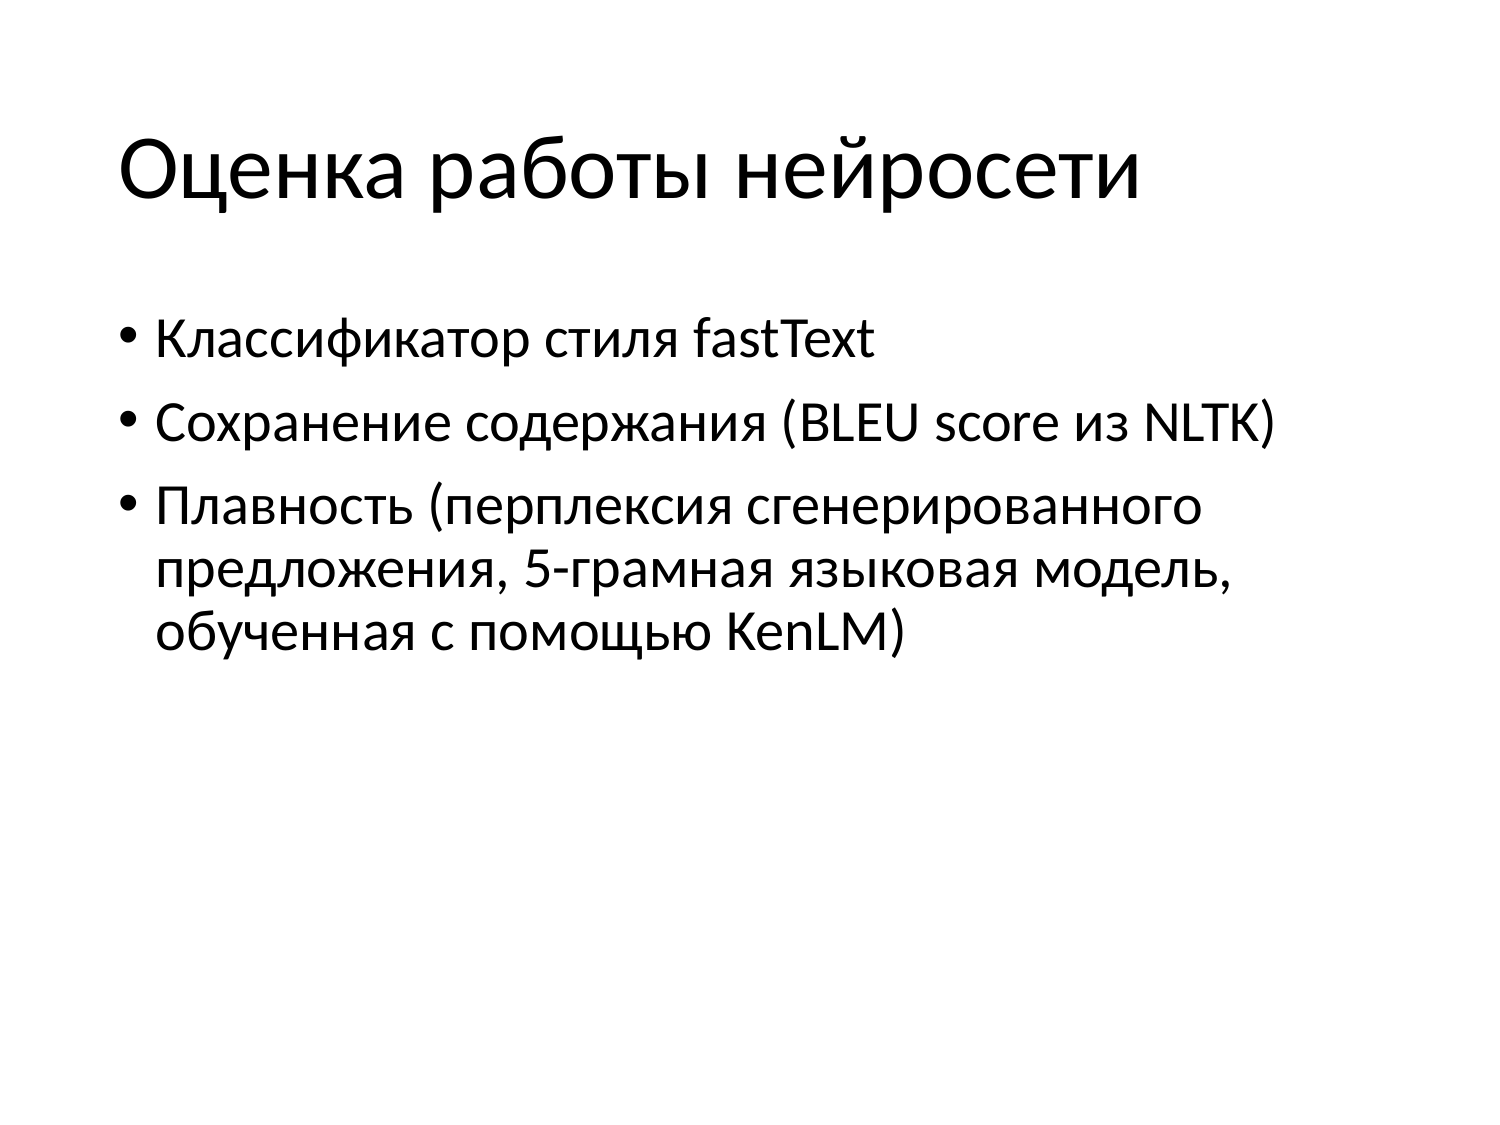

# Оценка работы нейросети
Класcификатор стиля fastText
Сохранение содержания (BLEU score из NLTK)
Плавность (перплексия сгенерированного предложения, 5-грамная языковая модель, обученная с помощью KenLM)